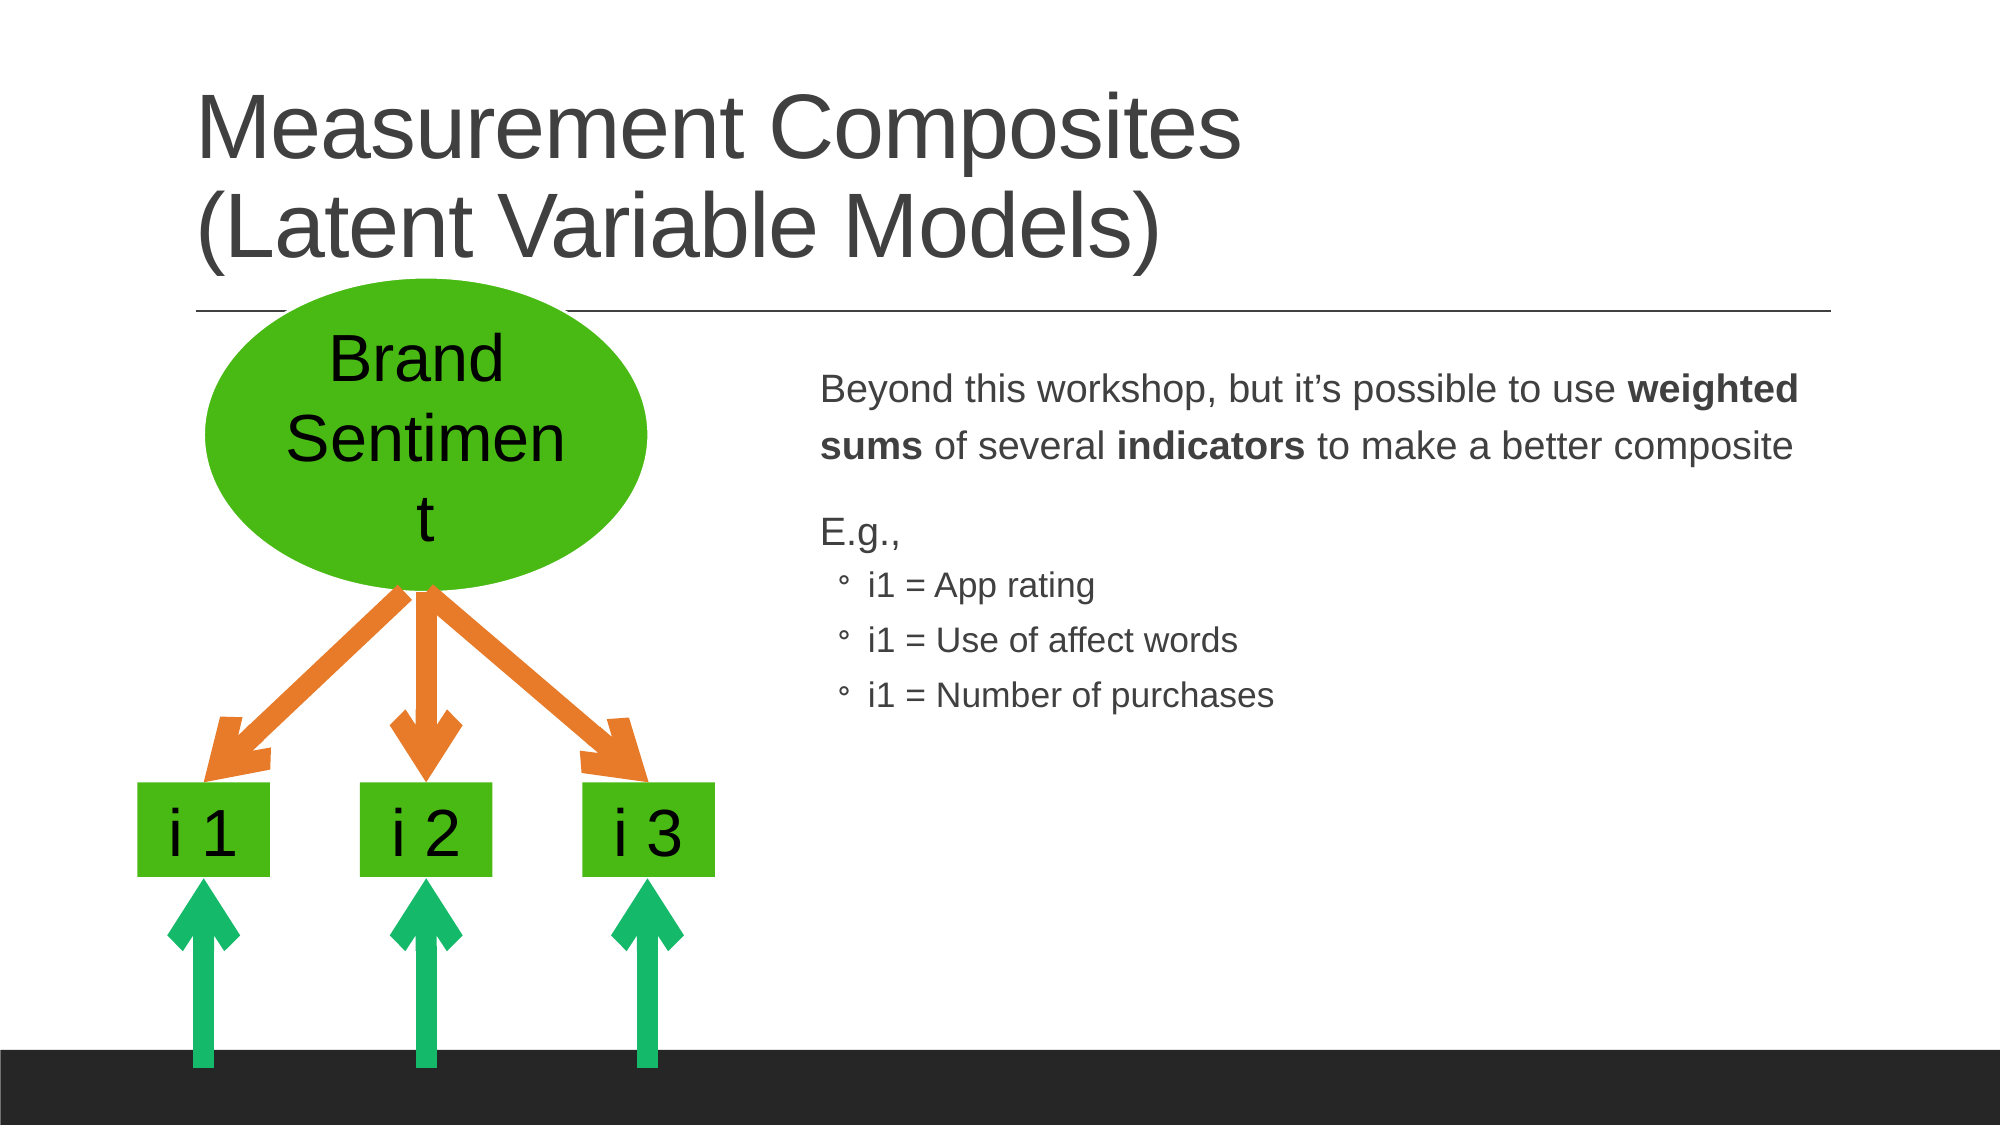

# Measurement Composites (Latent Variable Models)
Brand
Sentiment
Beyond this workshop, but it’s possible to use weighted sums of several indicators to make a better composite
E.g.,
i1 = App rating
i1 = Use of affect words
i1 = Number of purchases

i 3
i 1
i 2